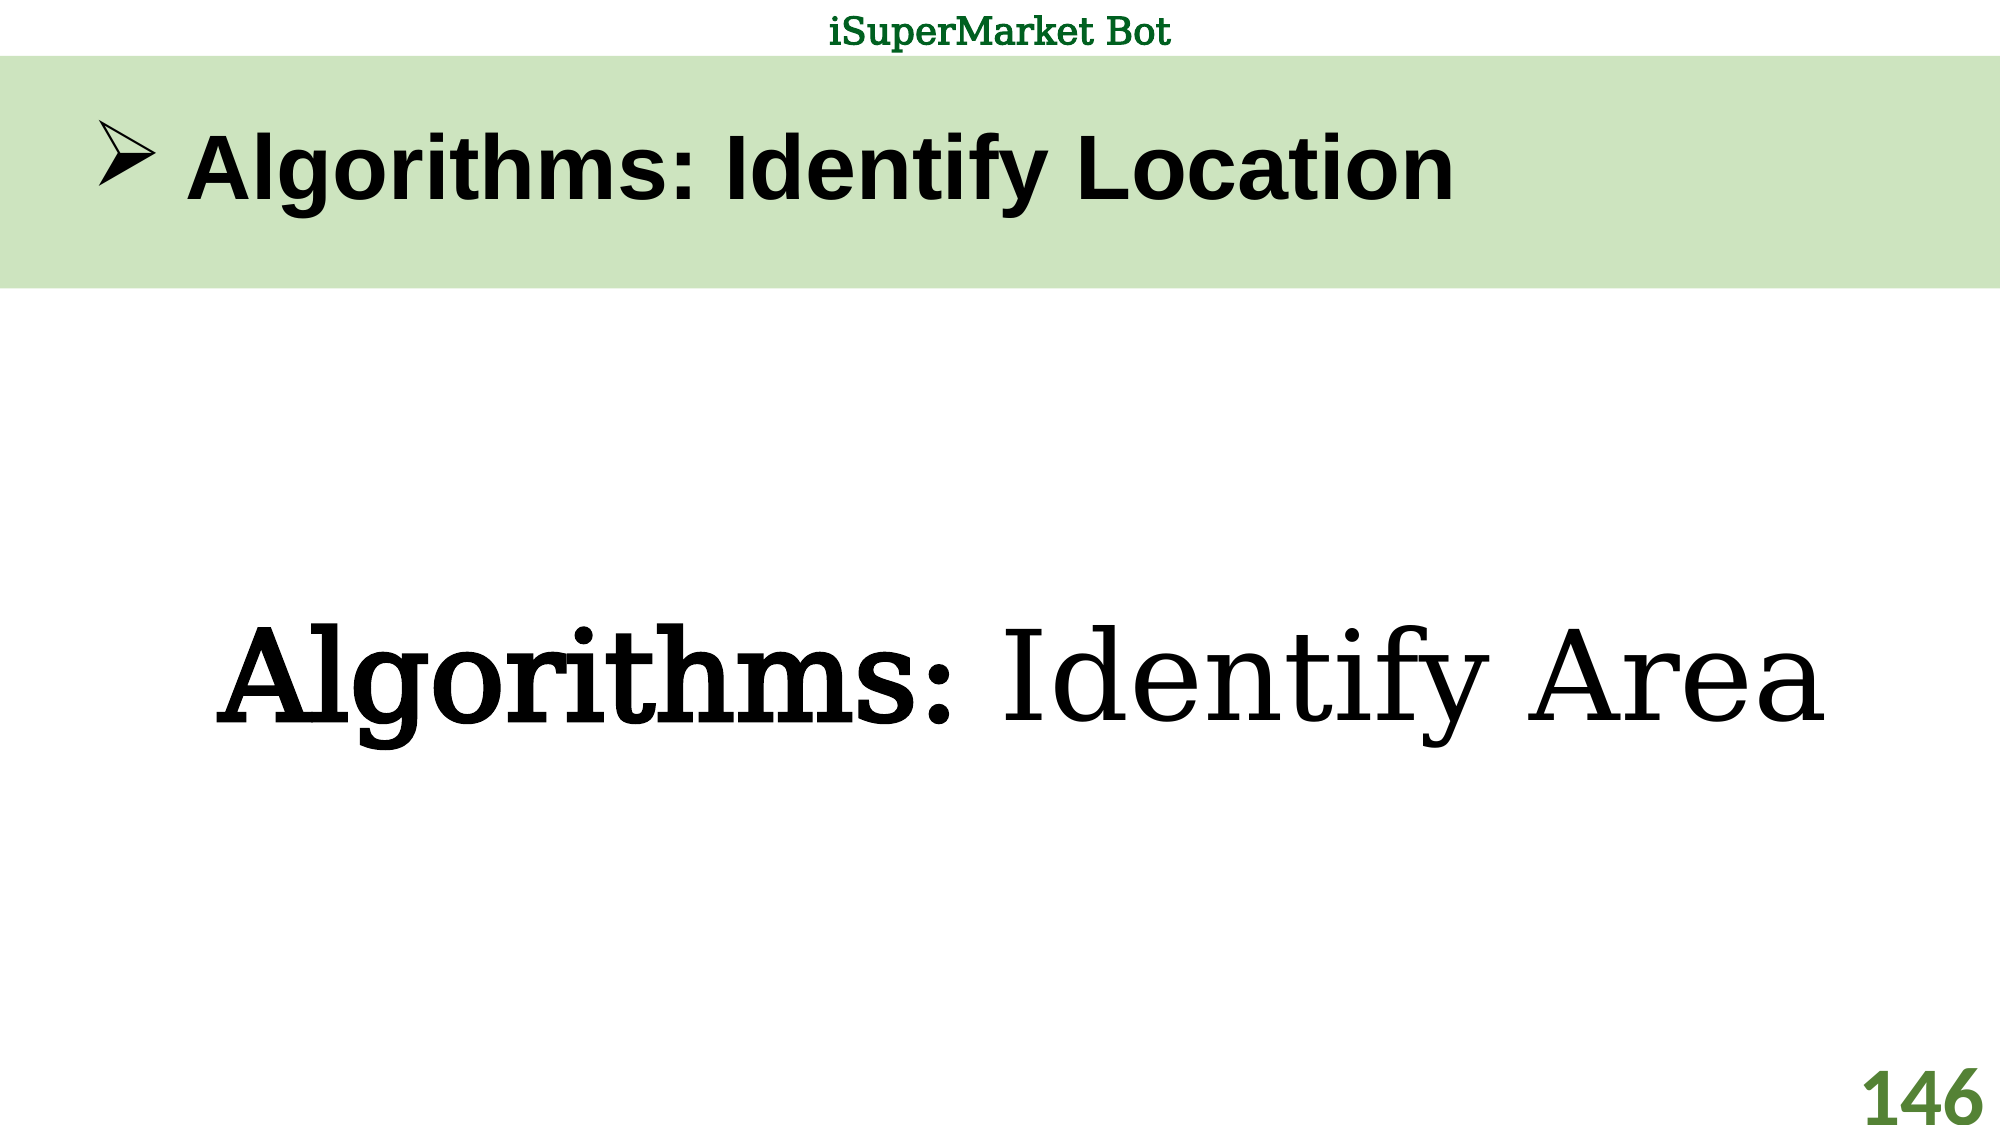

# Algorithms: Identify Location

Algorithms: Identify Area
146